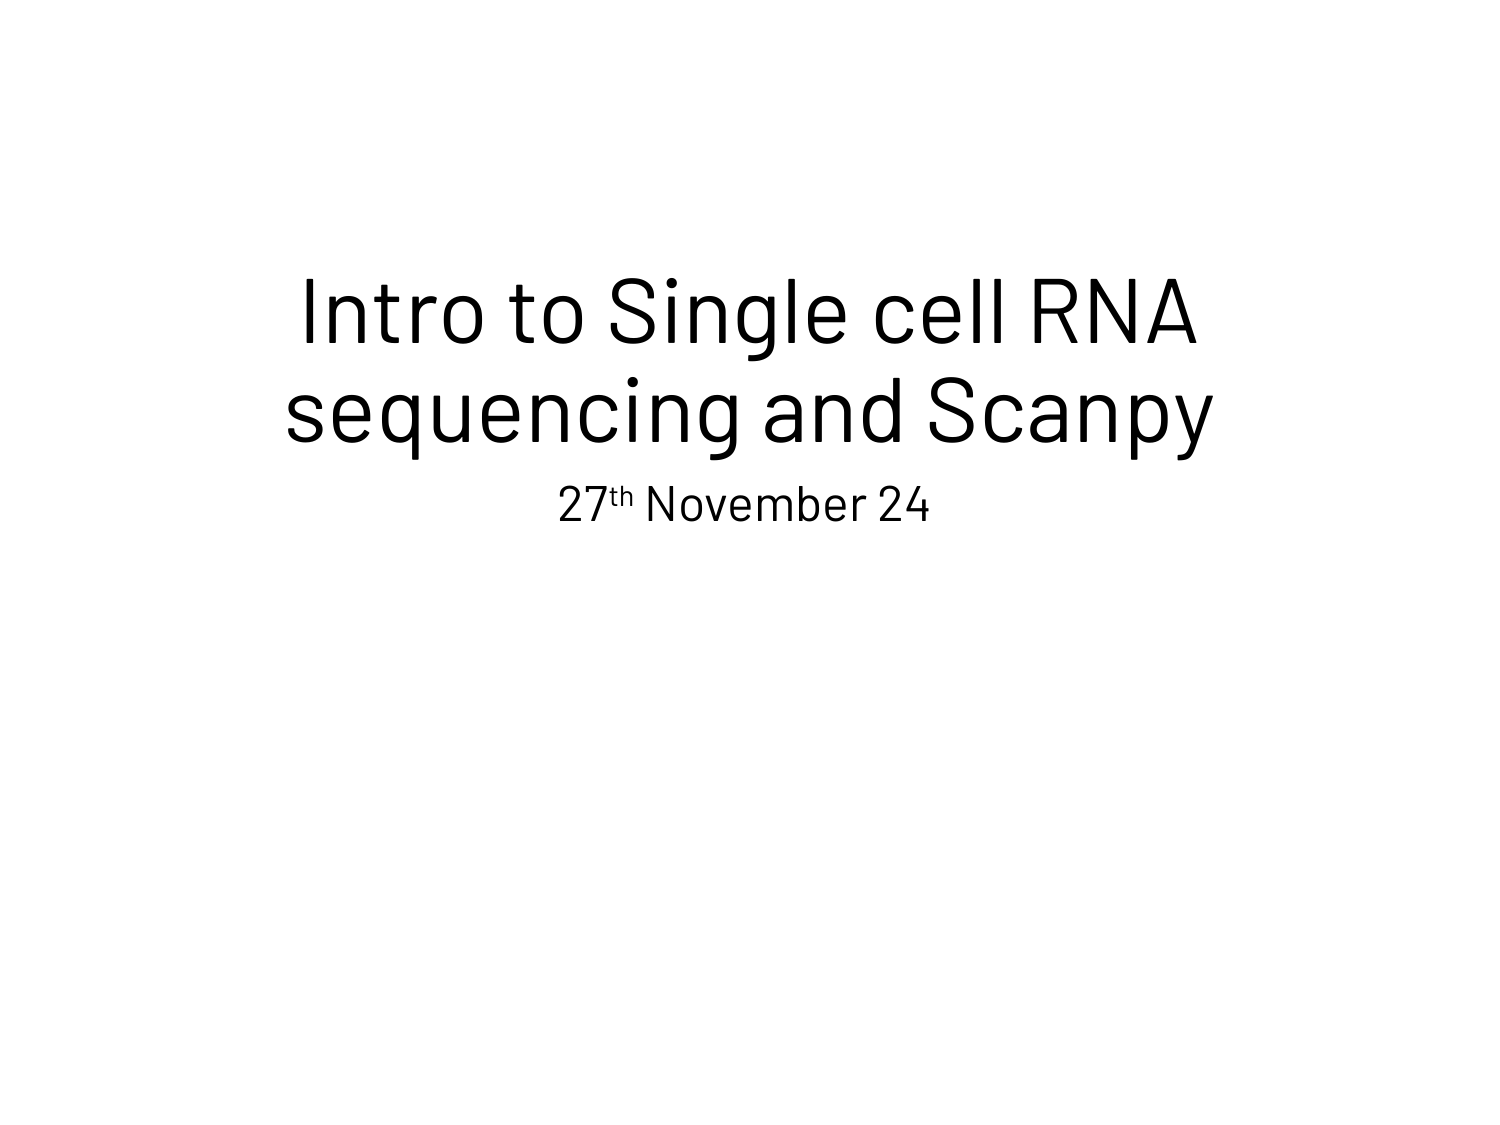

# Intro to Single cell RNA sequencing and Scanpy
27th November 24